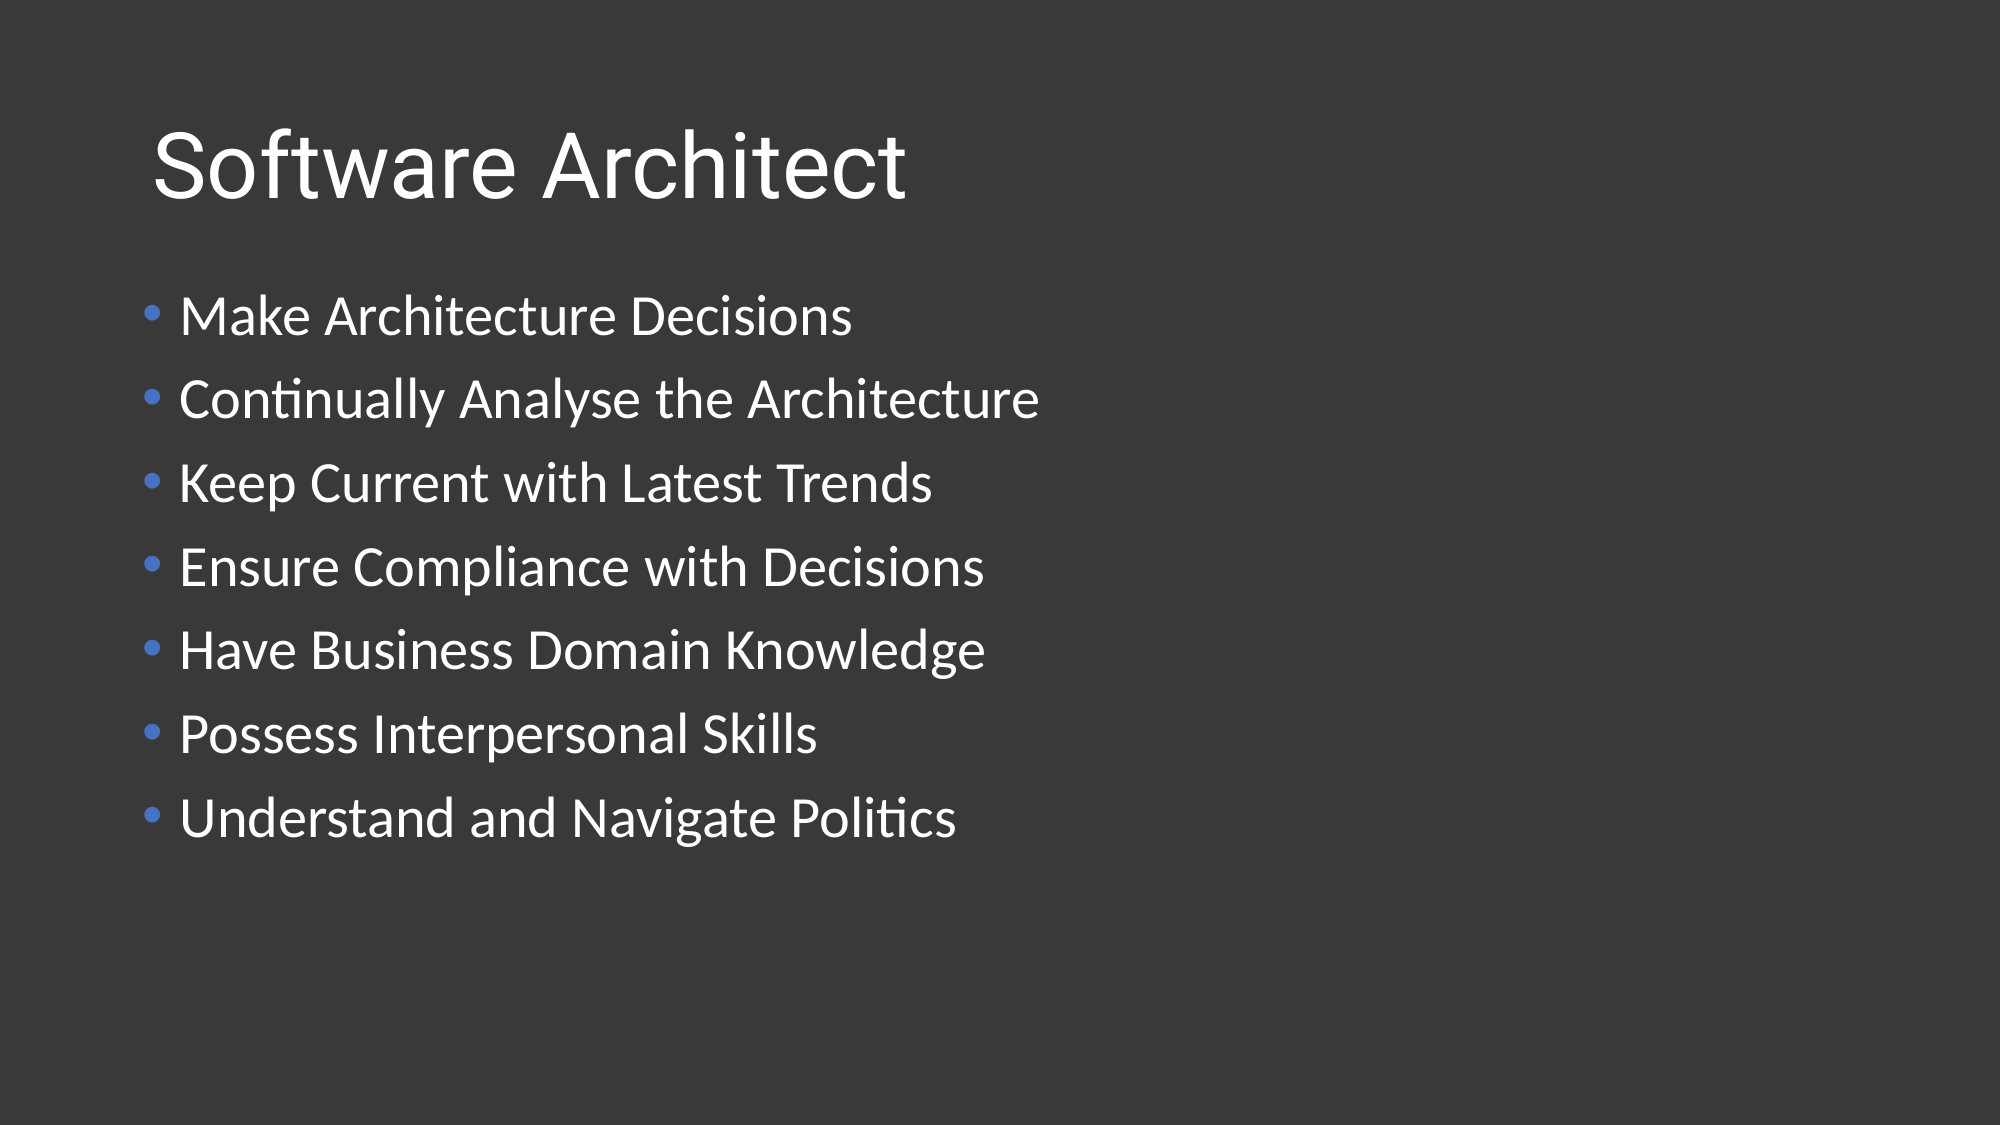

# Software Architect
Make Architecture Decisions
Continually Analyse the Architecture
Keep Current with Latest Trends
Ensure Compliance with Decisions
Have Business Domain Knowledge
Possess Interpersonal Skills
Understand and Navigate Politics